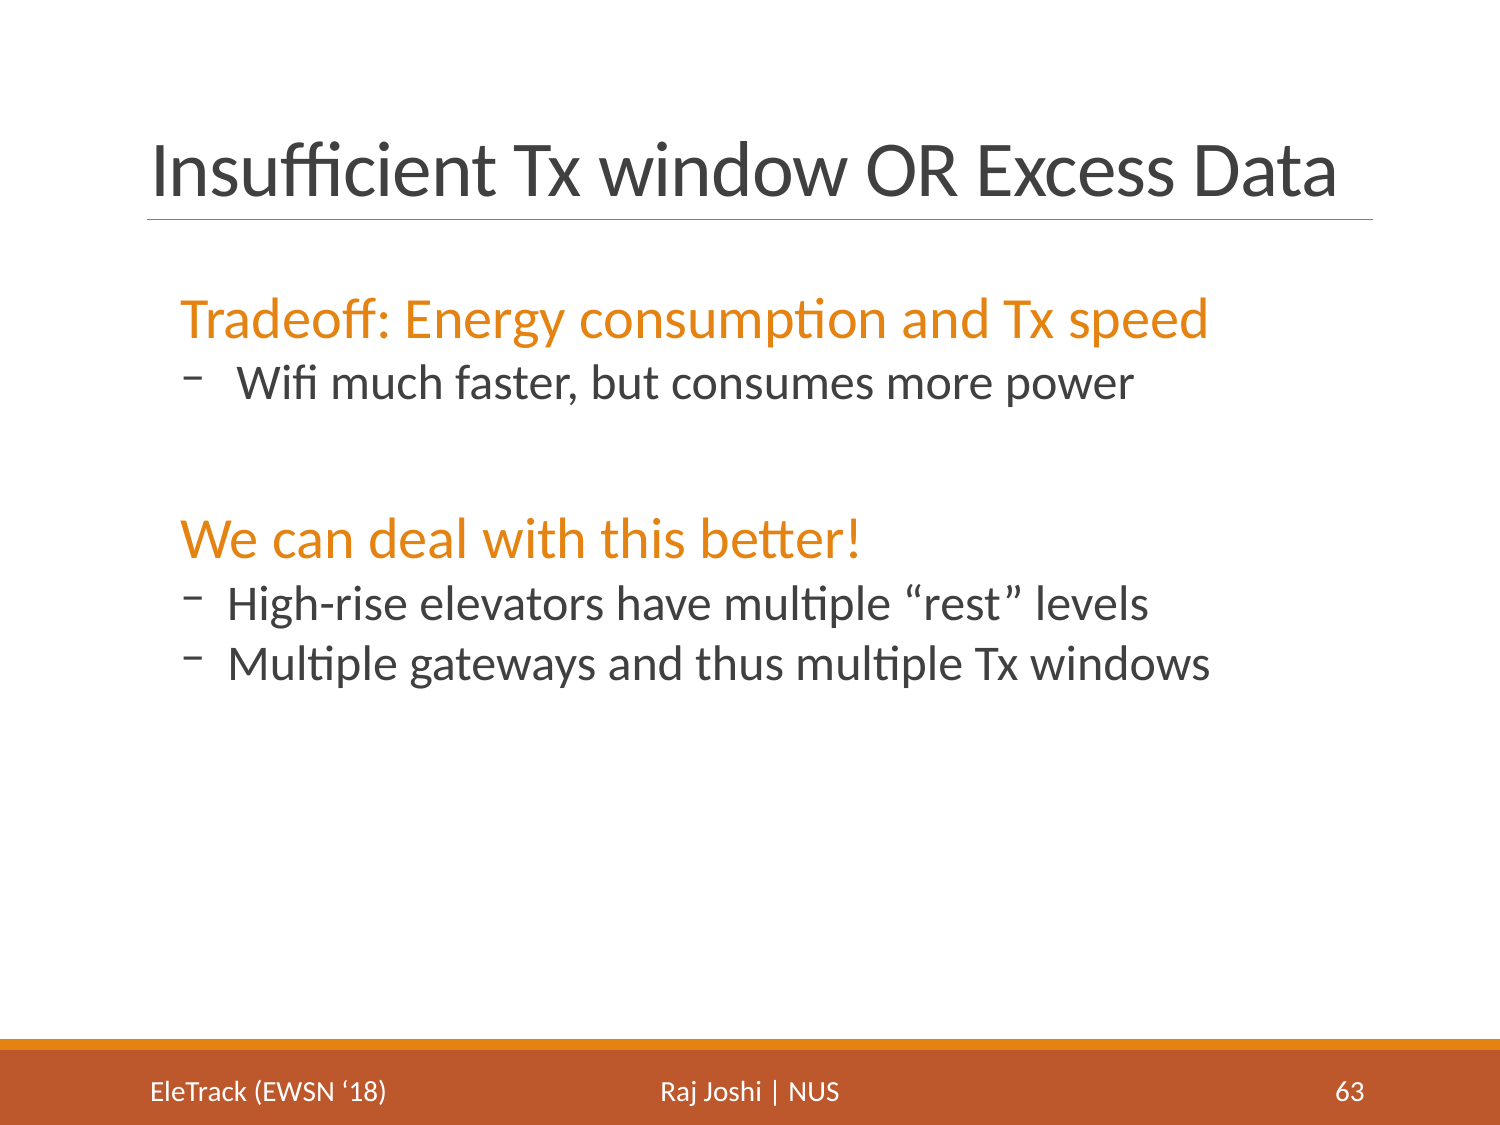

# Insufficient Tx window OR Excess Data
Tradeoff: Energy consumption and Tx speed
Wifi much faster, but consumes more power

We can deal with this better!
High-rise elevators have multiple “rest” levels
Multiple gateways and thus multiple Tx windows
EleTrack (EWSN ‘18)
Raj Joshi | NUS
63